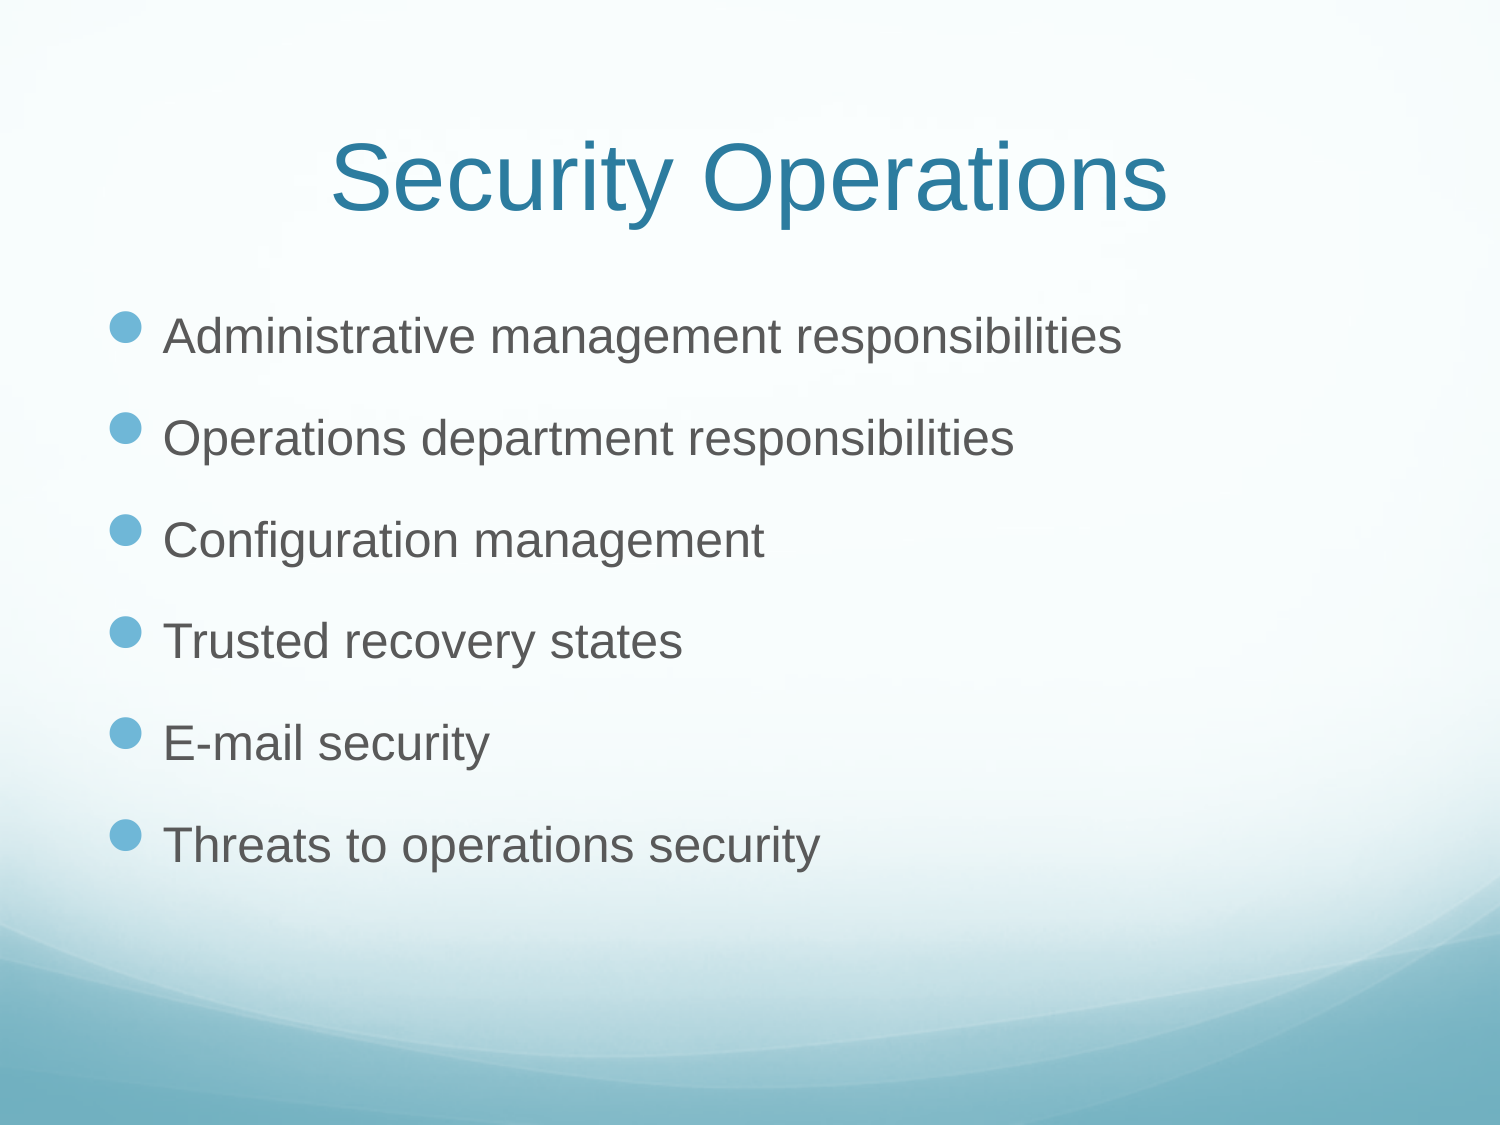

# Security Operations
Administrative management responsibilities
Operations department responsibilities
Configuration management
Trusted recovery states
E-mail security
Threats to operations security